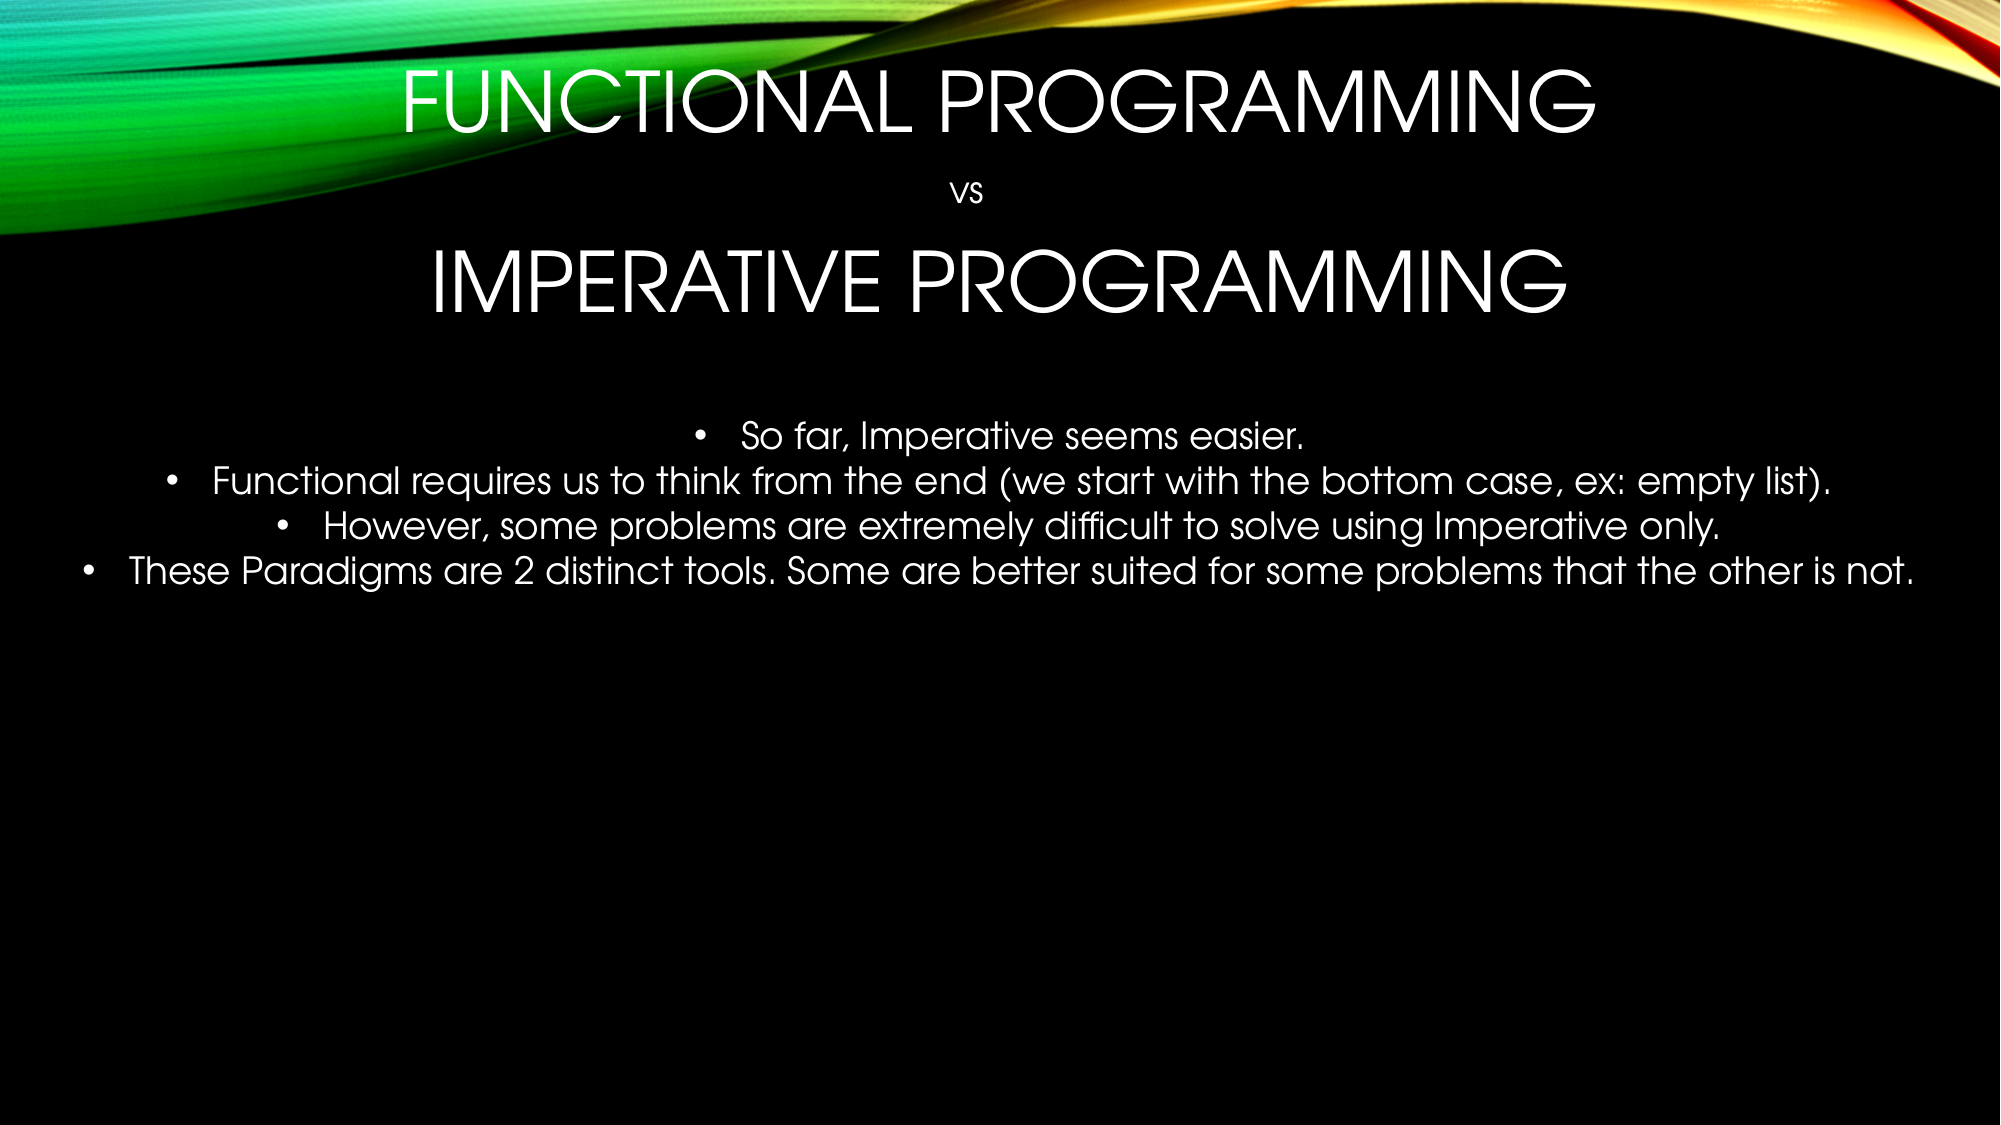

functional Programming
vs
imperative Programming
So far, Imperative seems easier.
Functional requires us to think from the end (we start with the bottom case, ex: empty list).
However, some problems are extremely difficult to solve using Imperative only.
These Paradigms are 2 distinct tools. Some are better suited for some problems that the other is not.